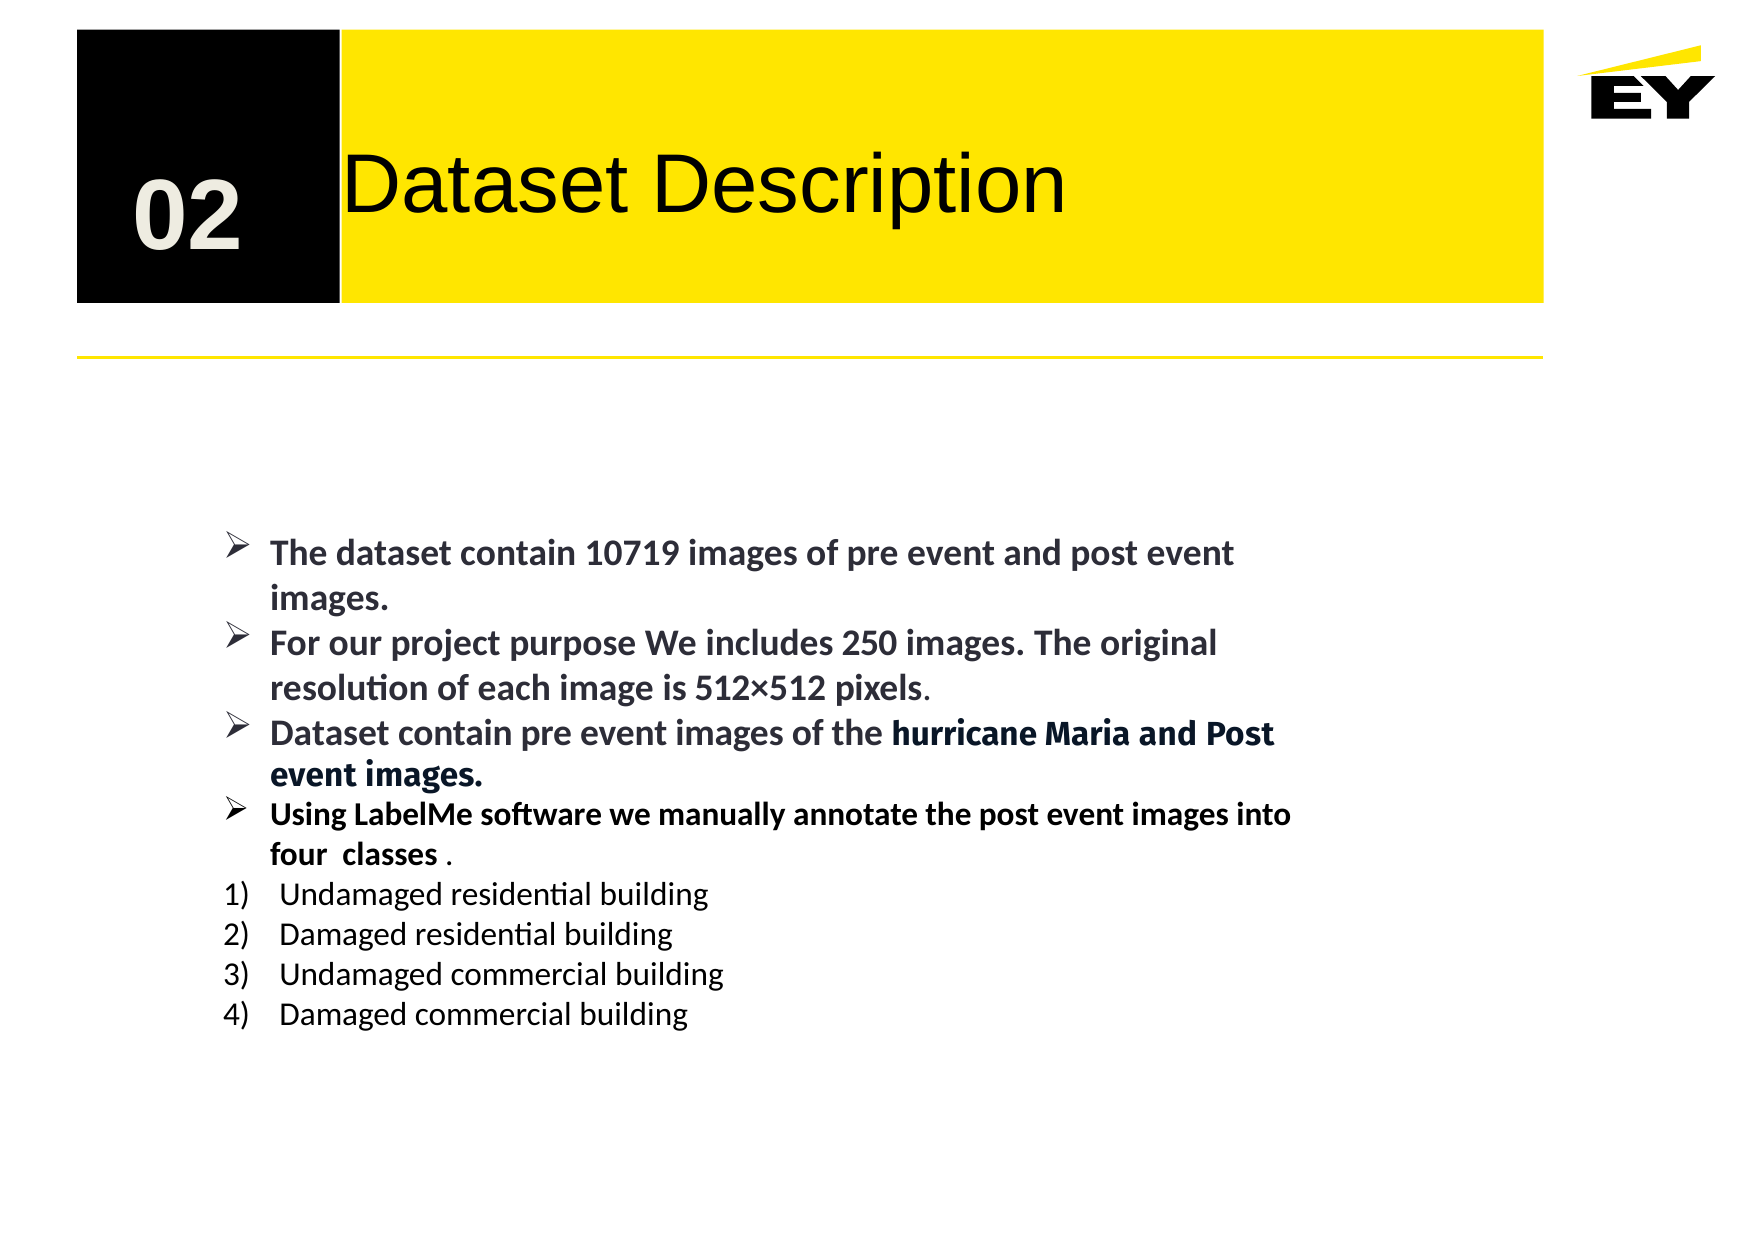

Dataset Description

  02

The dataset contain 10719 images of pre event and post event images.
For our project purpose We includes 250 images. The original resolution of each image is 512×512 pixels.
Dataset contain pre event images of the hurricane Maria and Post event images.
Using LabelMe software we manually annotate the post event images into four  classes .
Undamaged residential building
Damaged residential building
Undamaged commercial building
Damaged commercial building